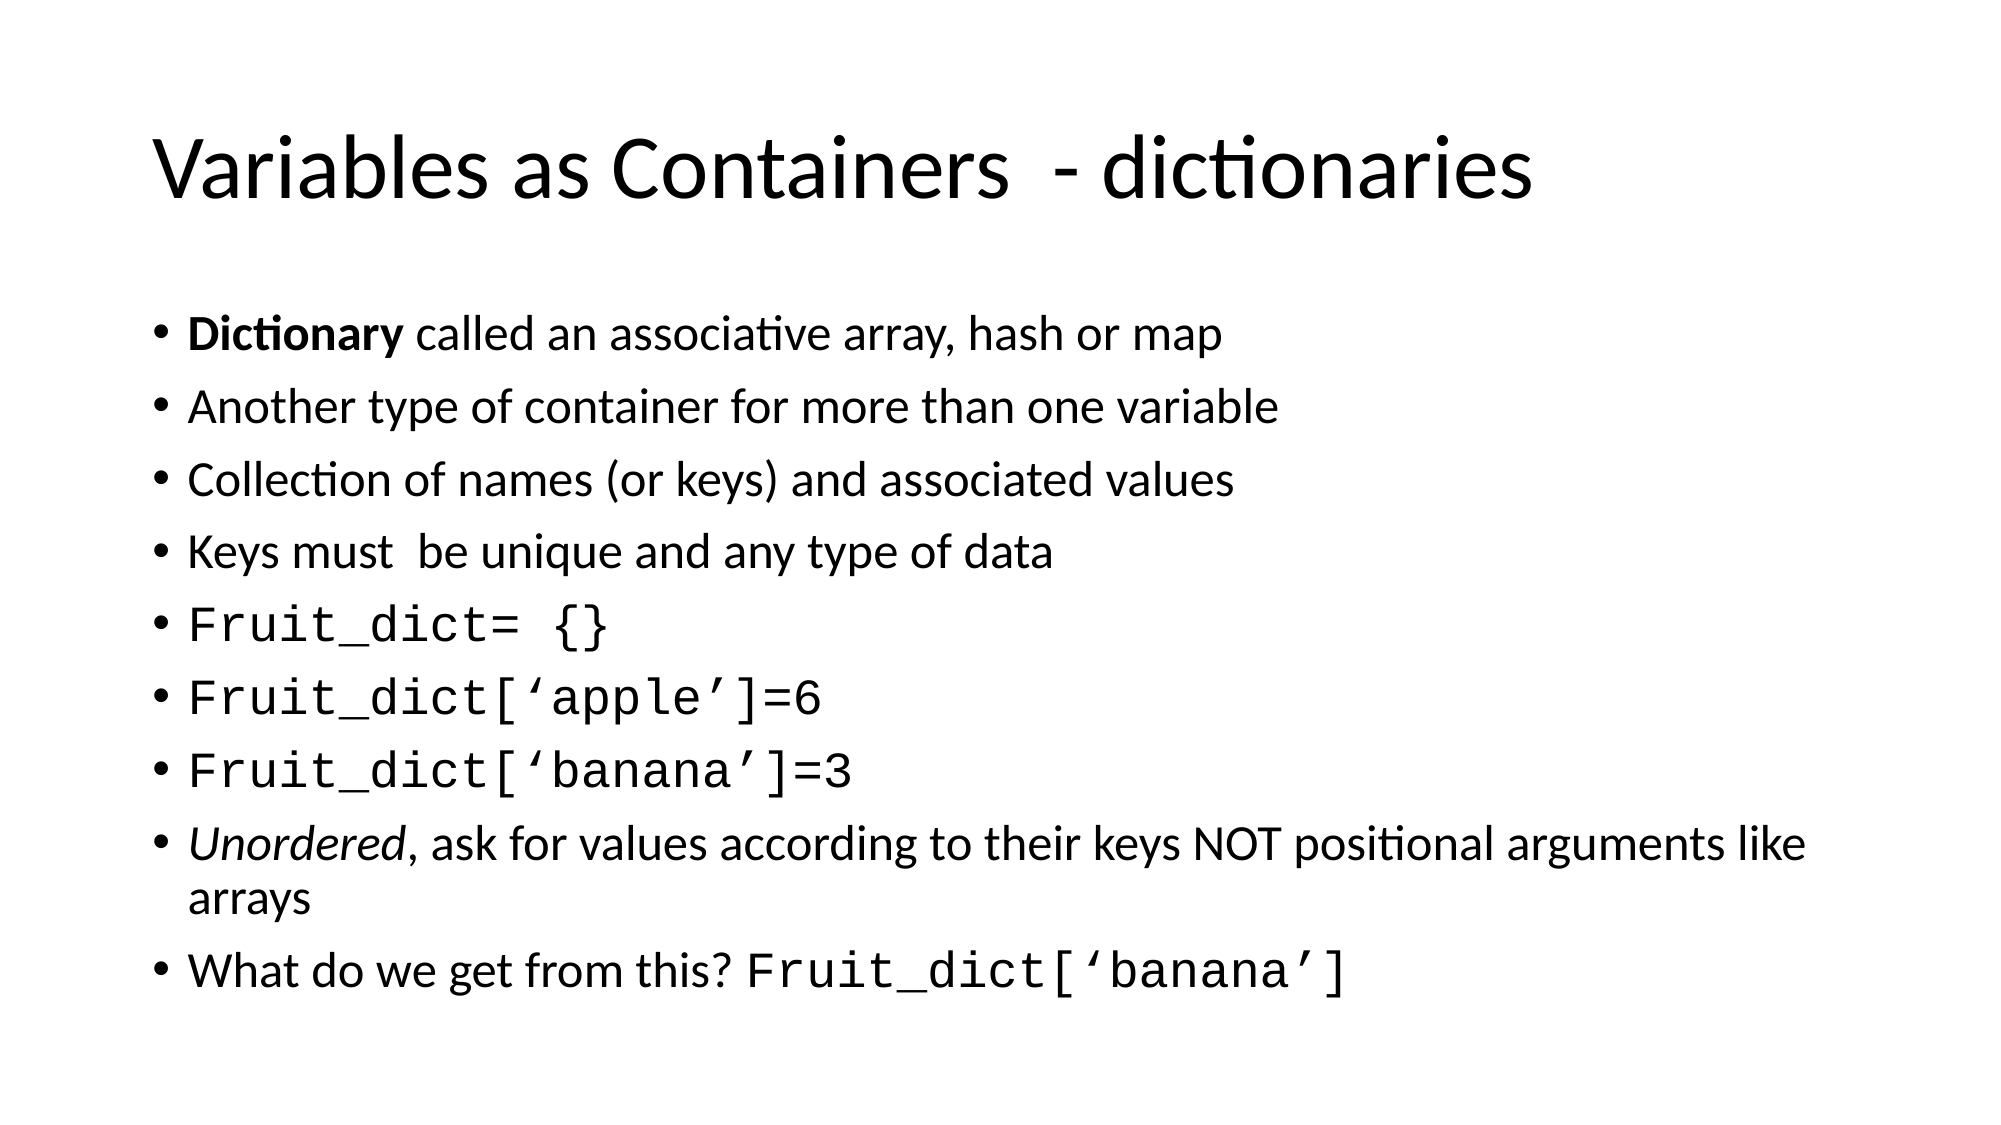

# Variables as Containers  - dictionaries
Dictionary called an associative array, hash or map
Another type of container for more than one variable
Collection of names (or keys) and associated values
Keys must  be unique and any type of data
Fruit_dict= {}
Fruit_dict[‘apple’]=6
Fruit_dict[‘banana’]=3
Unordered, ask for values according to their keys NOT positional arguments like arrays
What do we get from this? Fruit_dict[‘banana’]